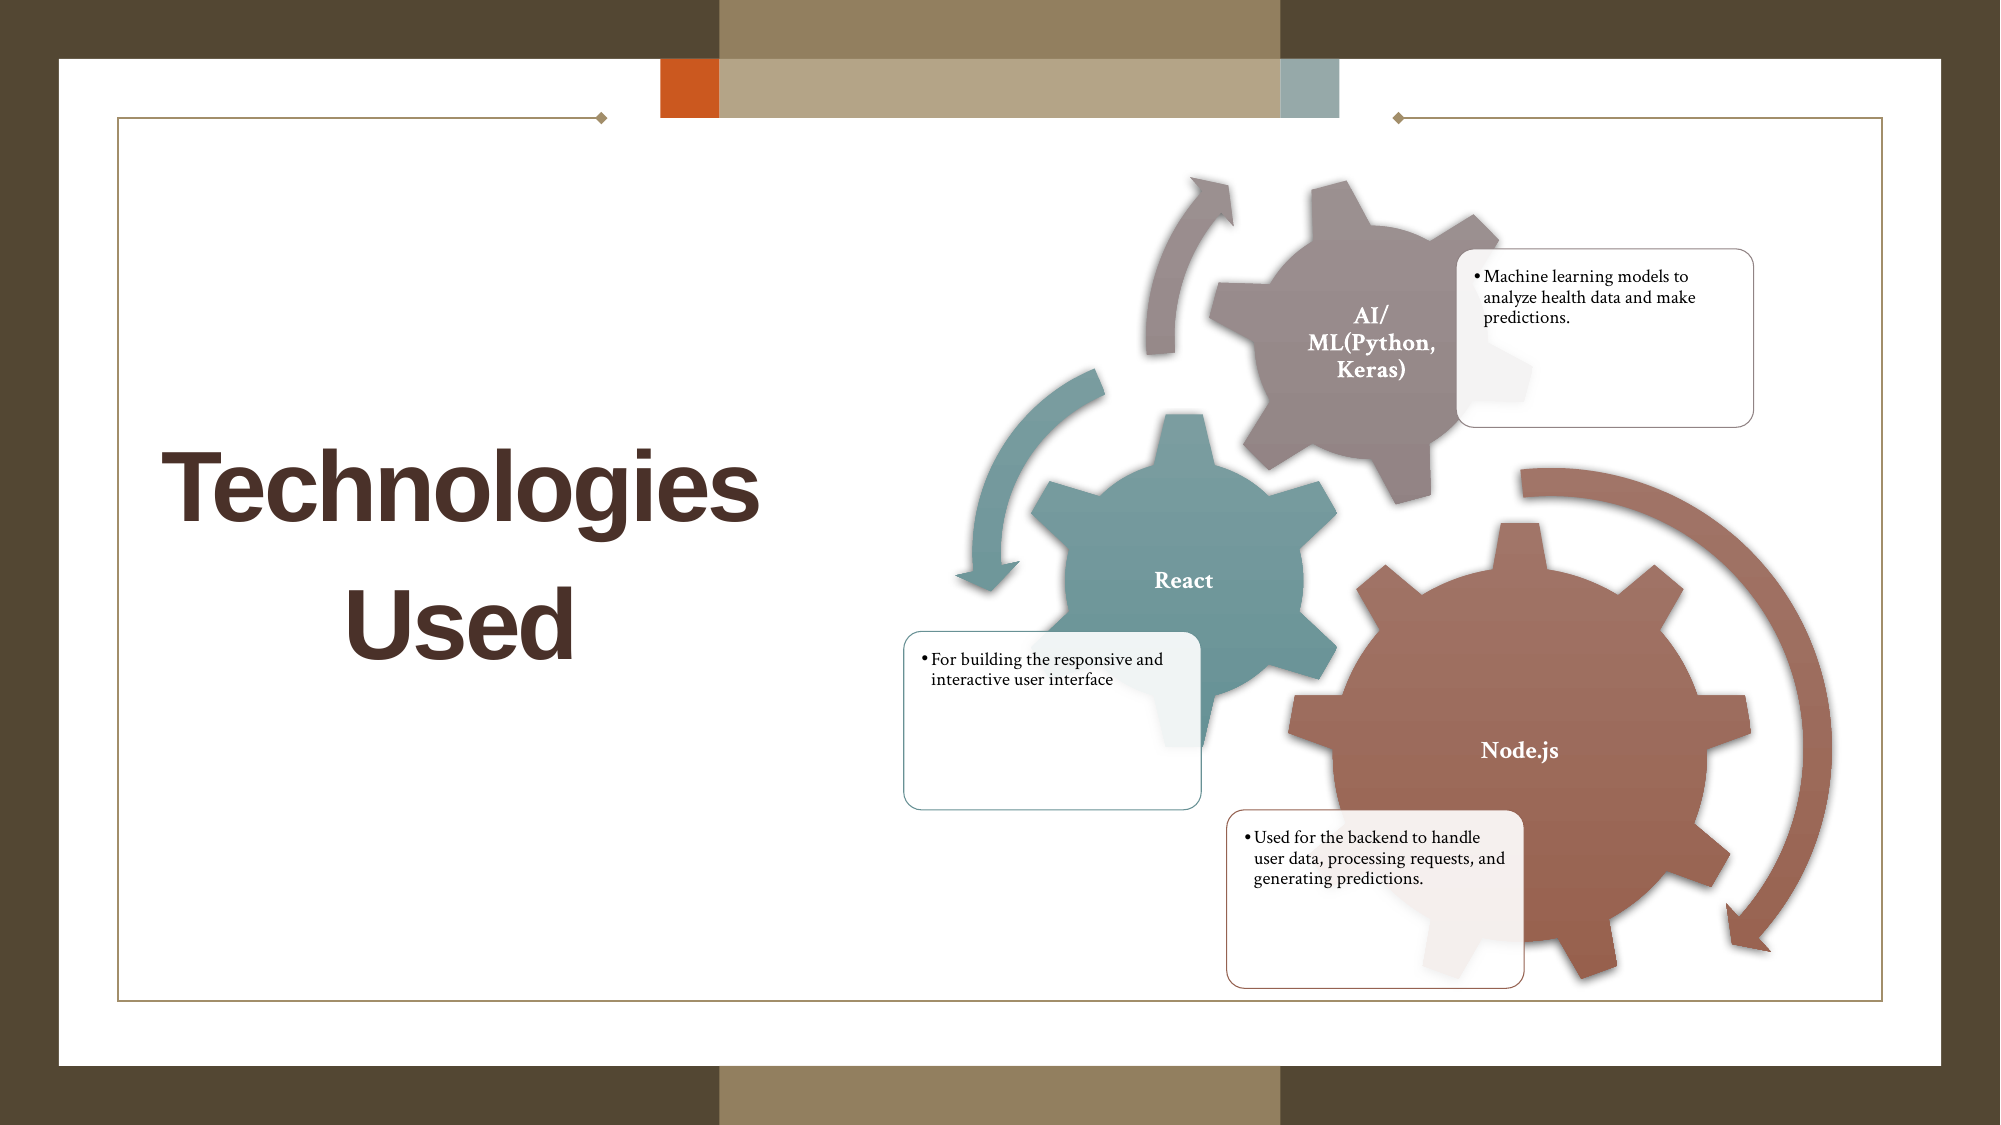

Node.js
Used for the backend to handle user data, processing requests, and generating predictions.
React
For building the responsive and interactive user interface
AI/ML(Python, Keras)
Machine learning models to analyze health data and make predictions.
Technologies Used